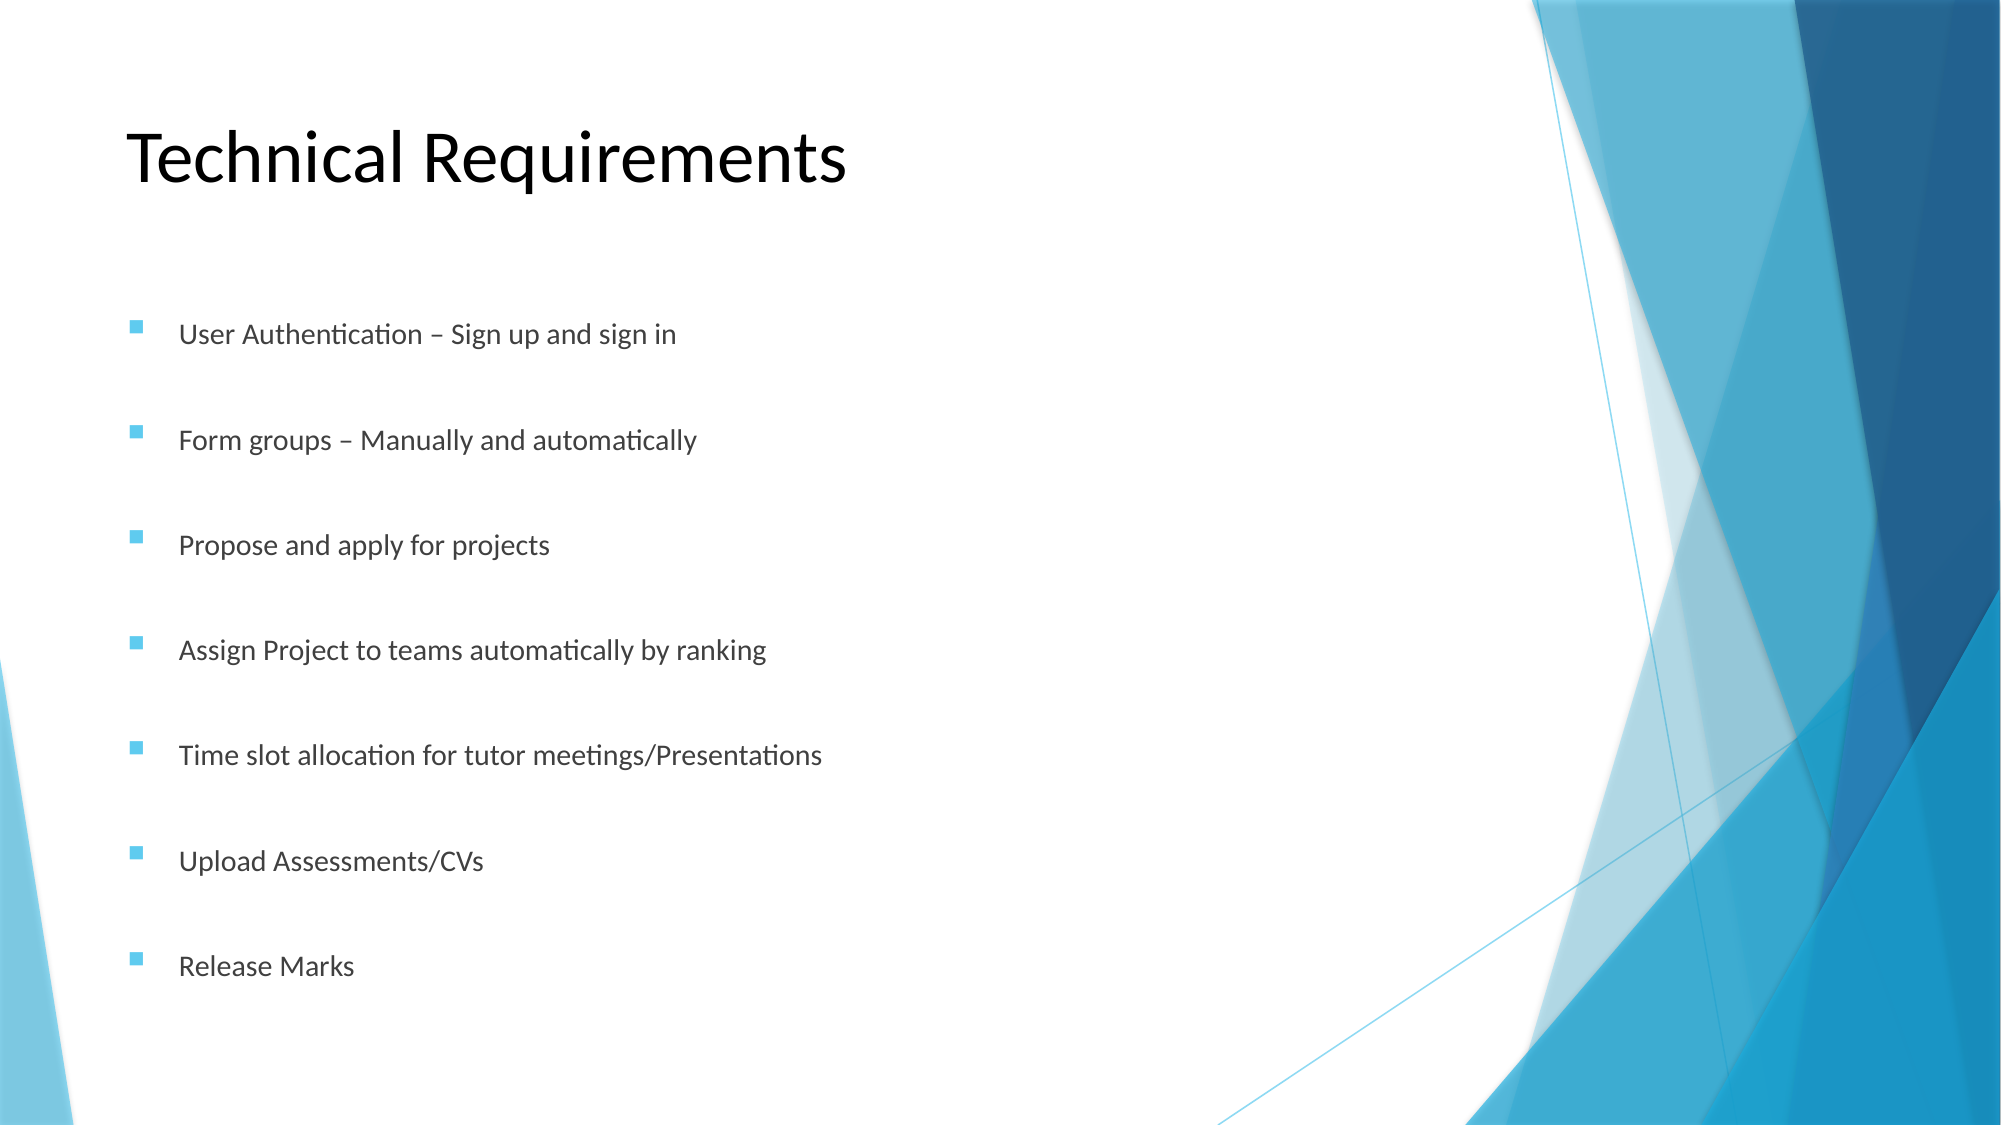

# Technical Requirements

User Authentication – Sign up and sign in

Form groups – Manually and automatically

Propose and apply for projects

Assign Project to teams automatically by ranking

Time slot allocation for tutor meetings/Presentations

Upload Assessments/CVs

Release Marks